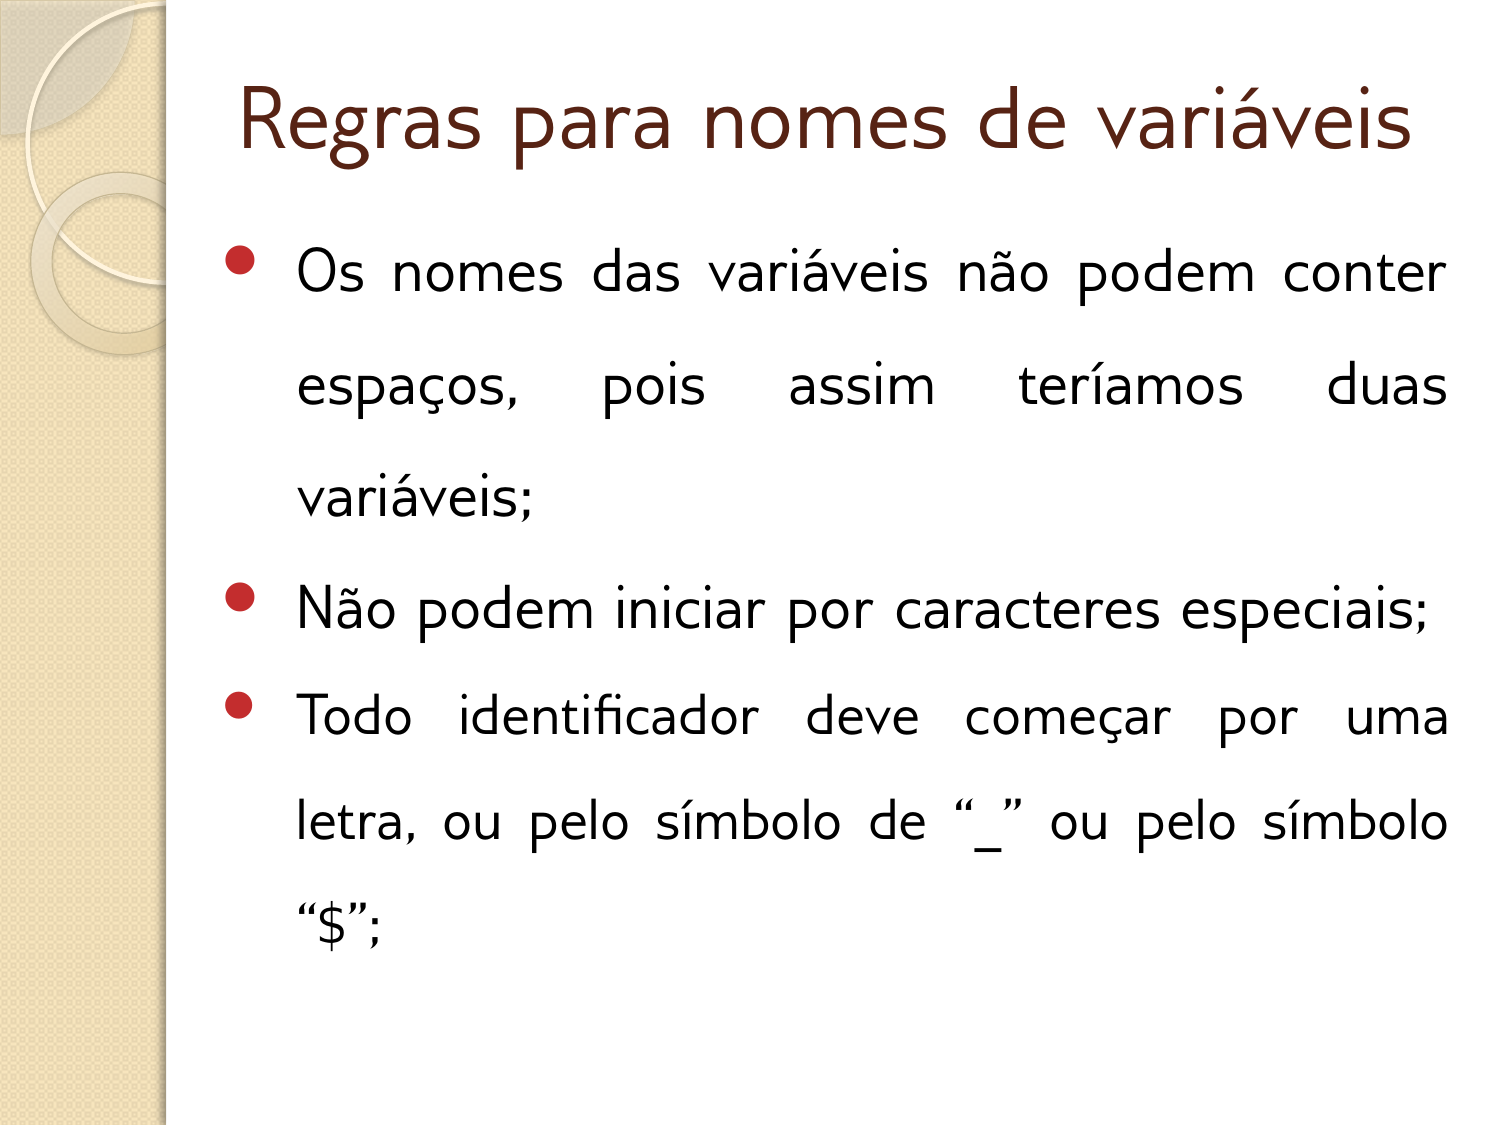

# Regras para nomes de variáveis
Os nomes das variáveis não podem conter espaços, pois assim teríamos duas variáveis;
Não podem iniciar por caracteres especiais;
Todo identificador deve começar por uma letra, ou pelo símbolo de “_” ou pelo símbolo “$”;